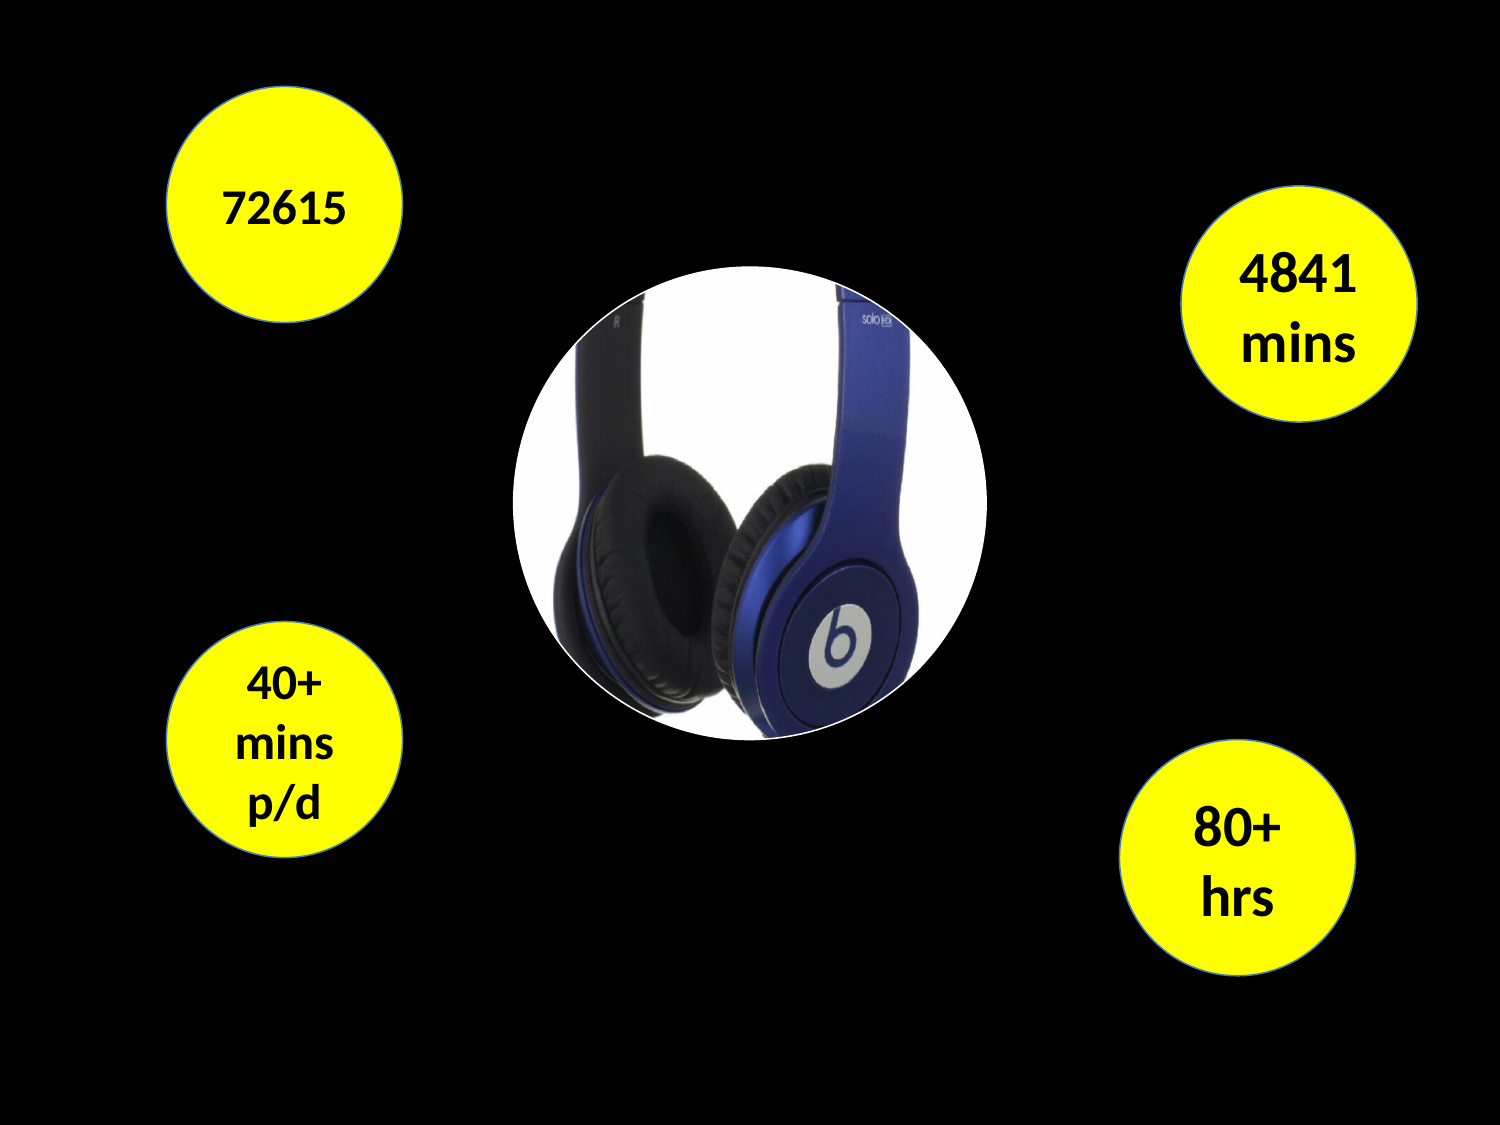

72615
4841 mins

40+ mins p/d
80+ hrs